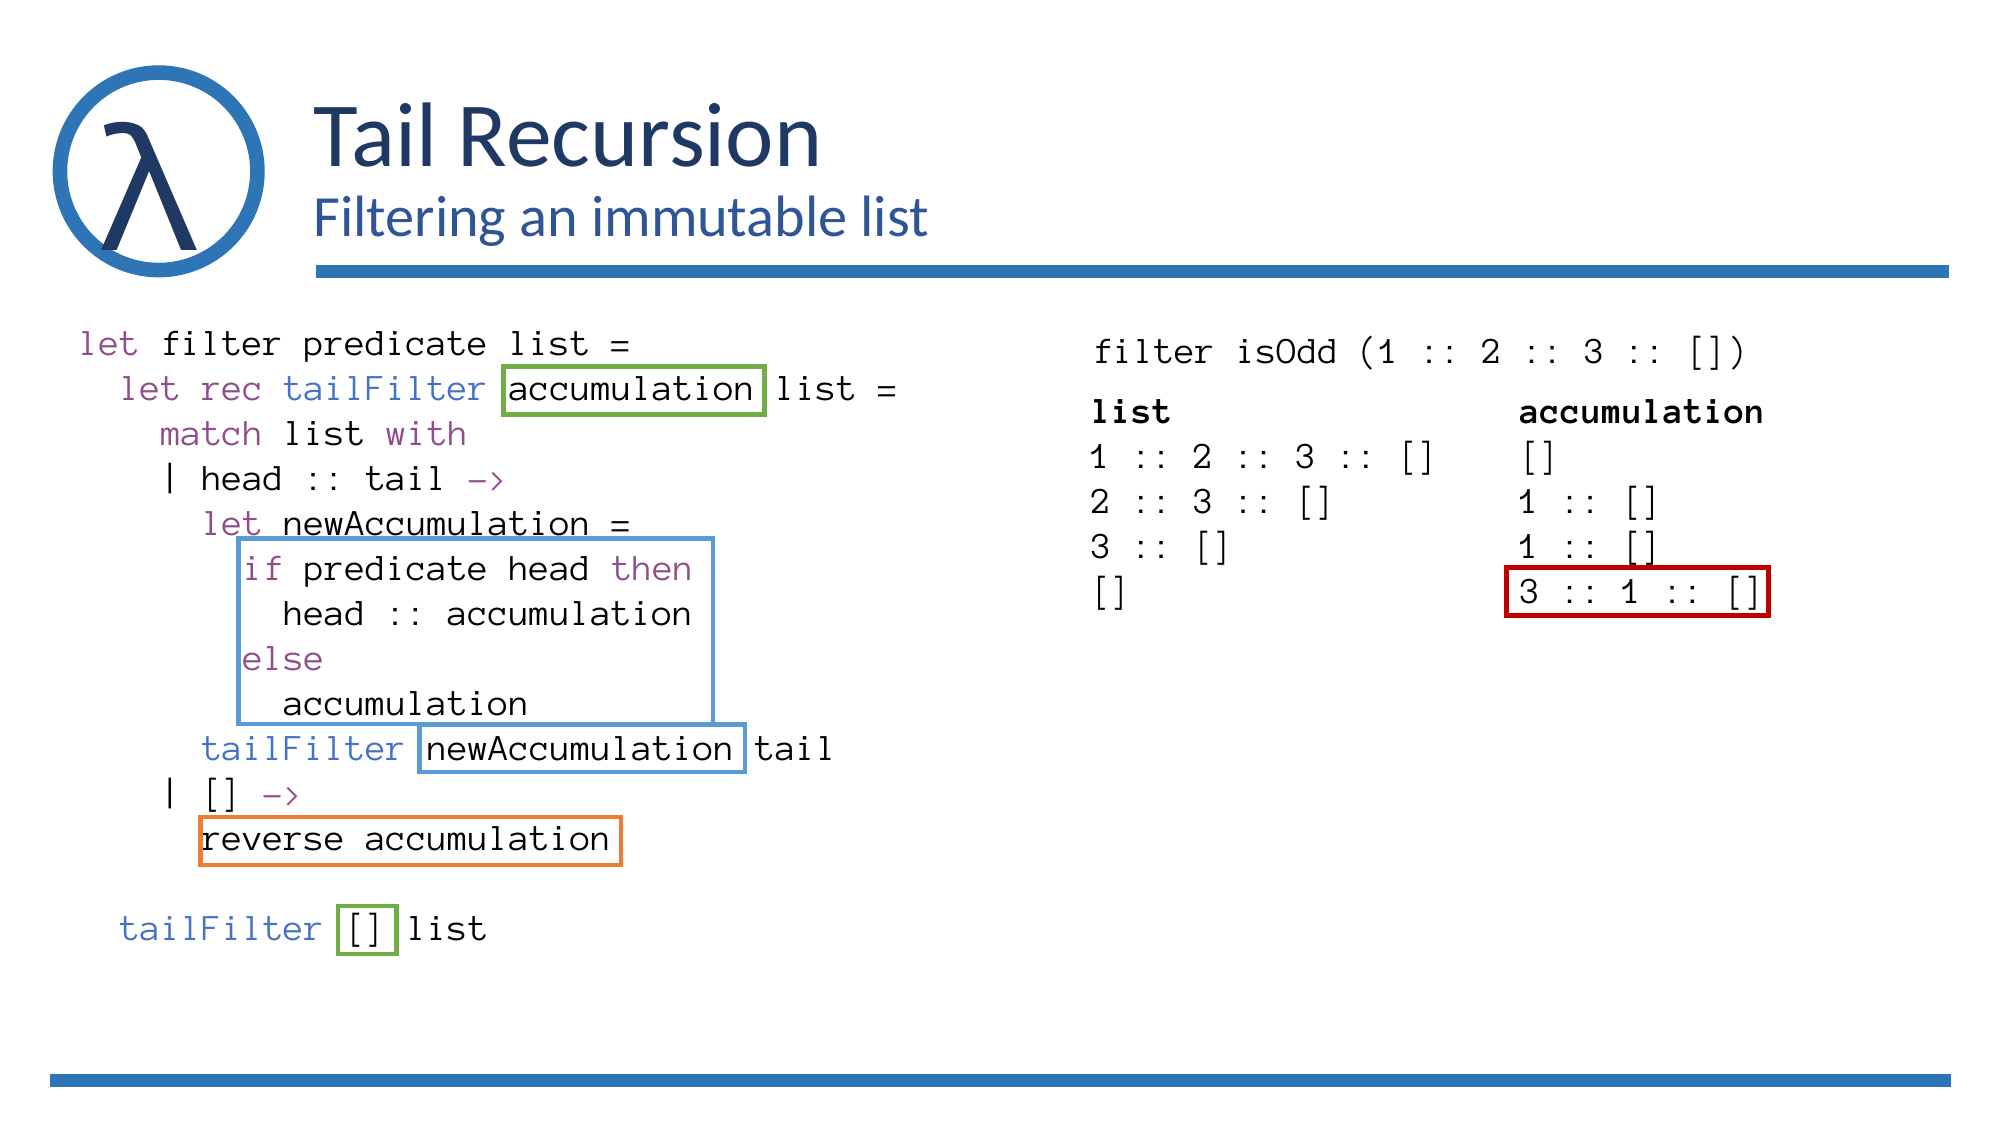

# Tail Recursion Filtering an immutable list
let filter predicate list =
  let rec tailFilter accumulation list =
    match list with
    | head :: tail ->
      let newAccumulation =
        if predicate head then
          head :: accumulation
        else
          accumulation
      tailFilter newAccumulation tail
    | [] ->
      reverse accumulation

  tailFilter [] list
filter isOdd (1 :: 2 :: 3 :: [])

list
1 :: 2 :: 3 :: []
2 :: 3 :: []
3 :: []
[]

accumulation
[]
1 :: []
1 :: []
3 :: 1 :: []